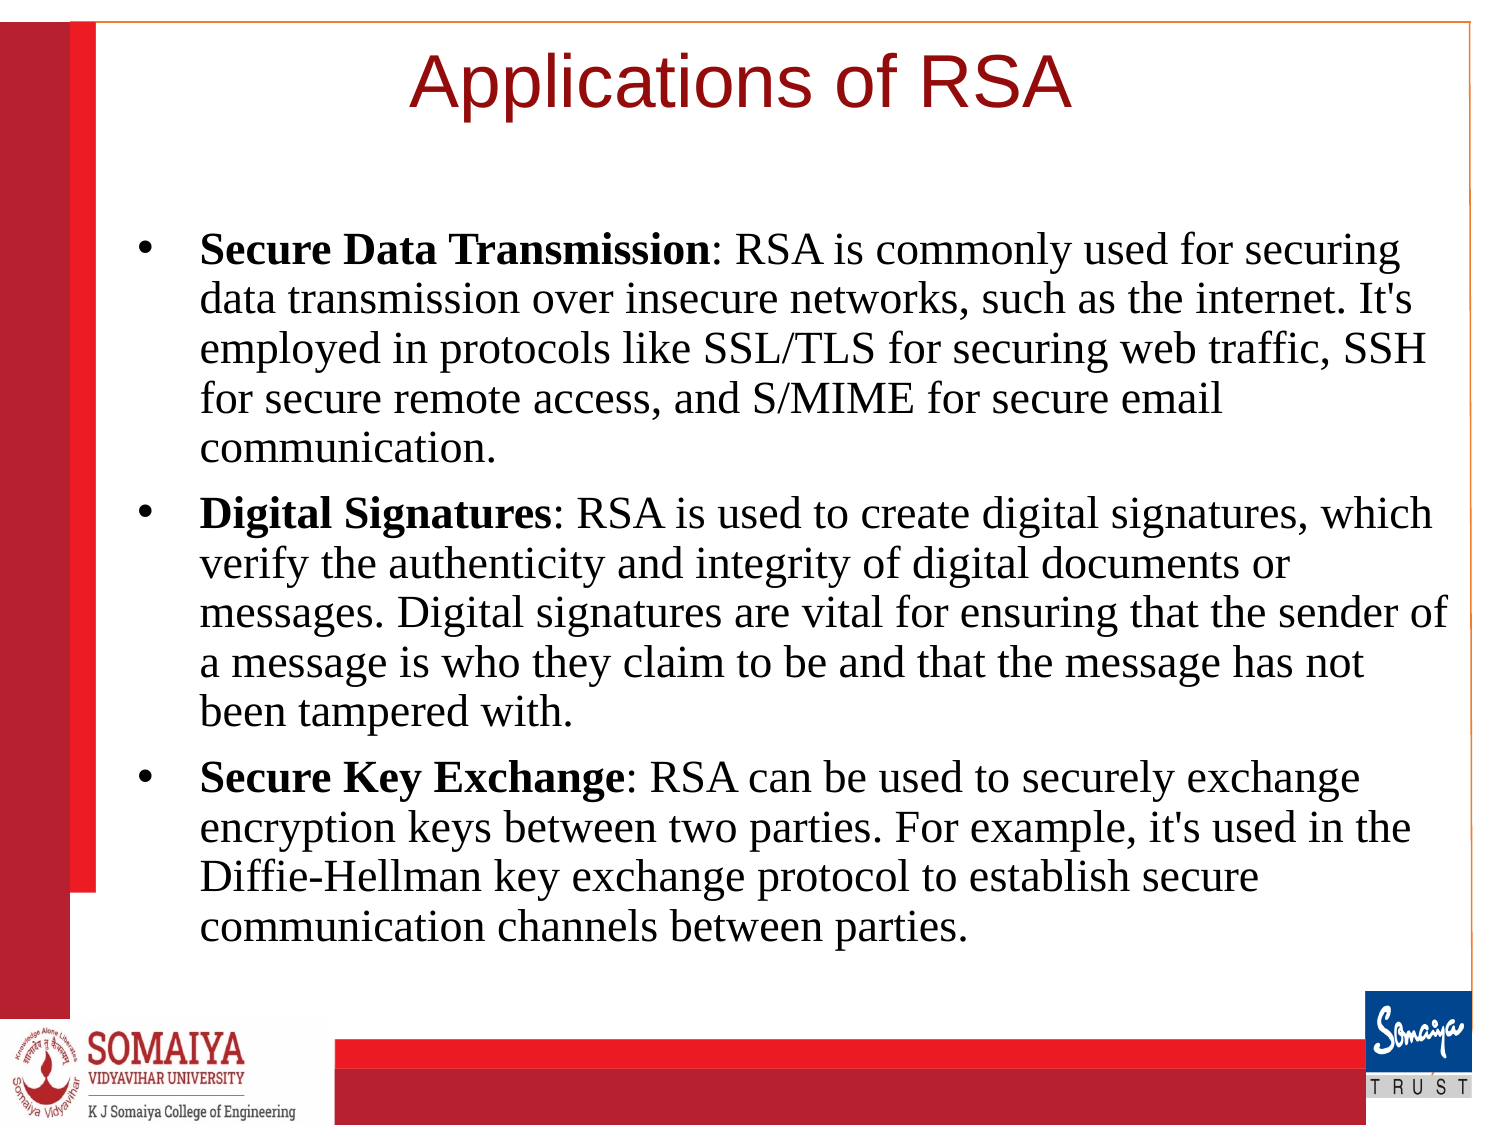

# Applications of RSA
Secure Data Transmission: RSA is commonly used for securing data transmission over insecure networks, such as the internet. It's employed in protocols like SSL/TLS for securing web traffic, SSH for secure remote access, and S/MIME for secure email communication.
Digital Signatures: RSA is used to create digital signatures, which verify the authenticity and integrity of digital documents or messages. Digital signatures are vital for ensuring that the sender of a message is who they claim to be and that the message has not been tampered with.
Secure Key Exchange: RSA can be used to securely exchange encryption keys between two parties. For example, it's used in the Diffie-Hellman key exchange protocol to establish secure communication channels between parties.